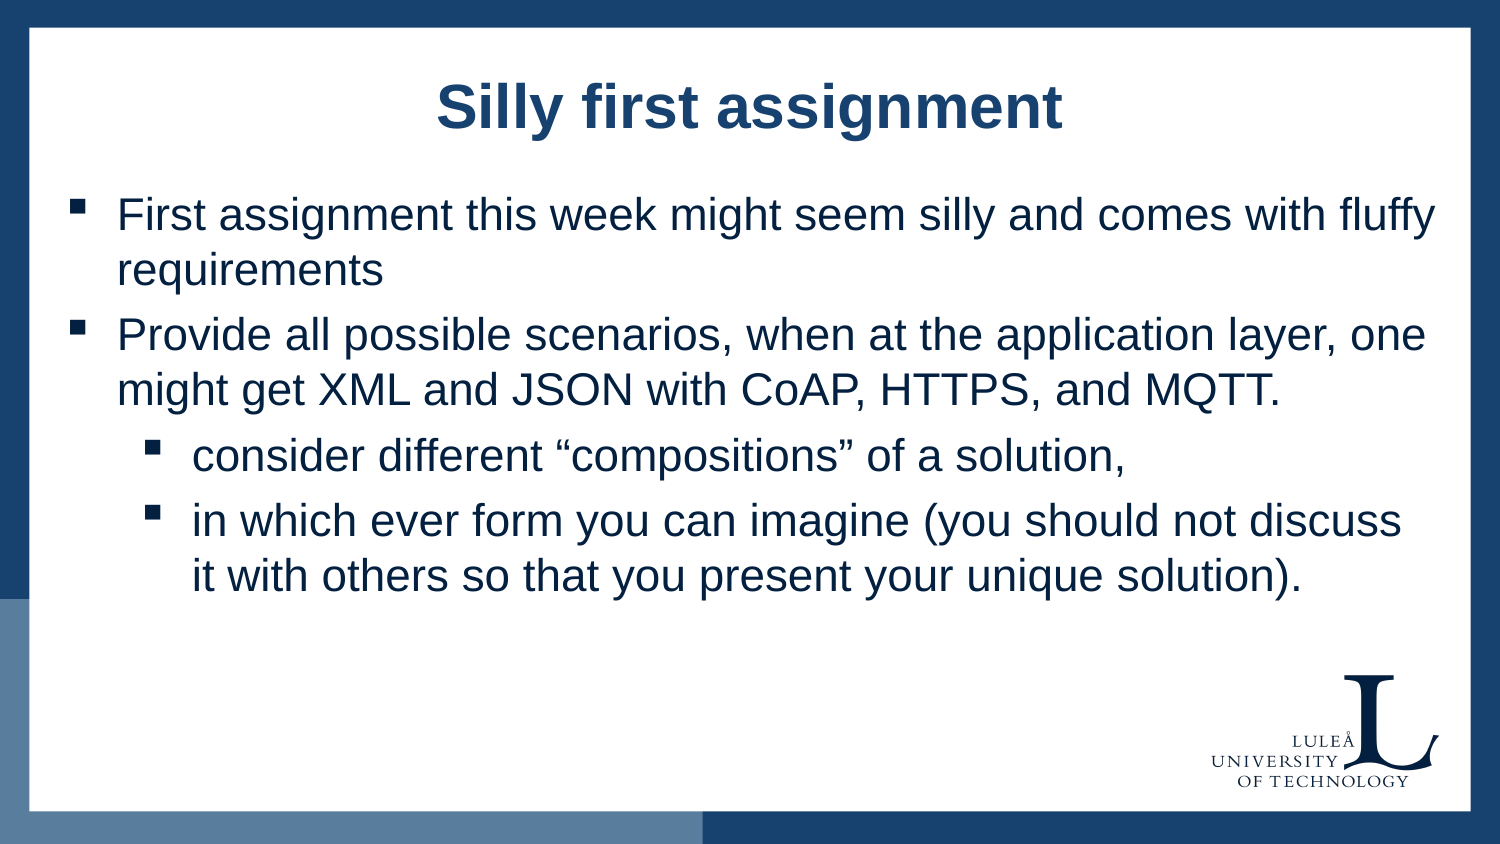

# Silly first assignment
First assignment this week might seem silly and comes with fluffy requirements
Provide all possible scenarios, when at the application layer, one might get XML and JSON with CoAP, HTTPS, and MQTT.
consider different “compositions” of a solution,
in which ever form you can imagine (you should not discuss it with others so that you present your unique solution).
5